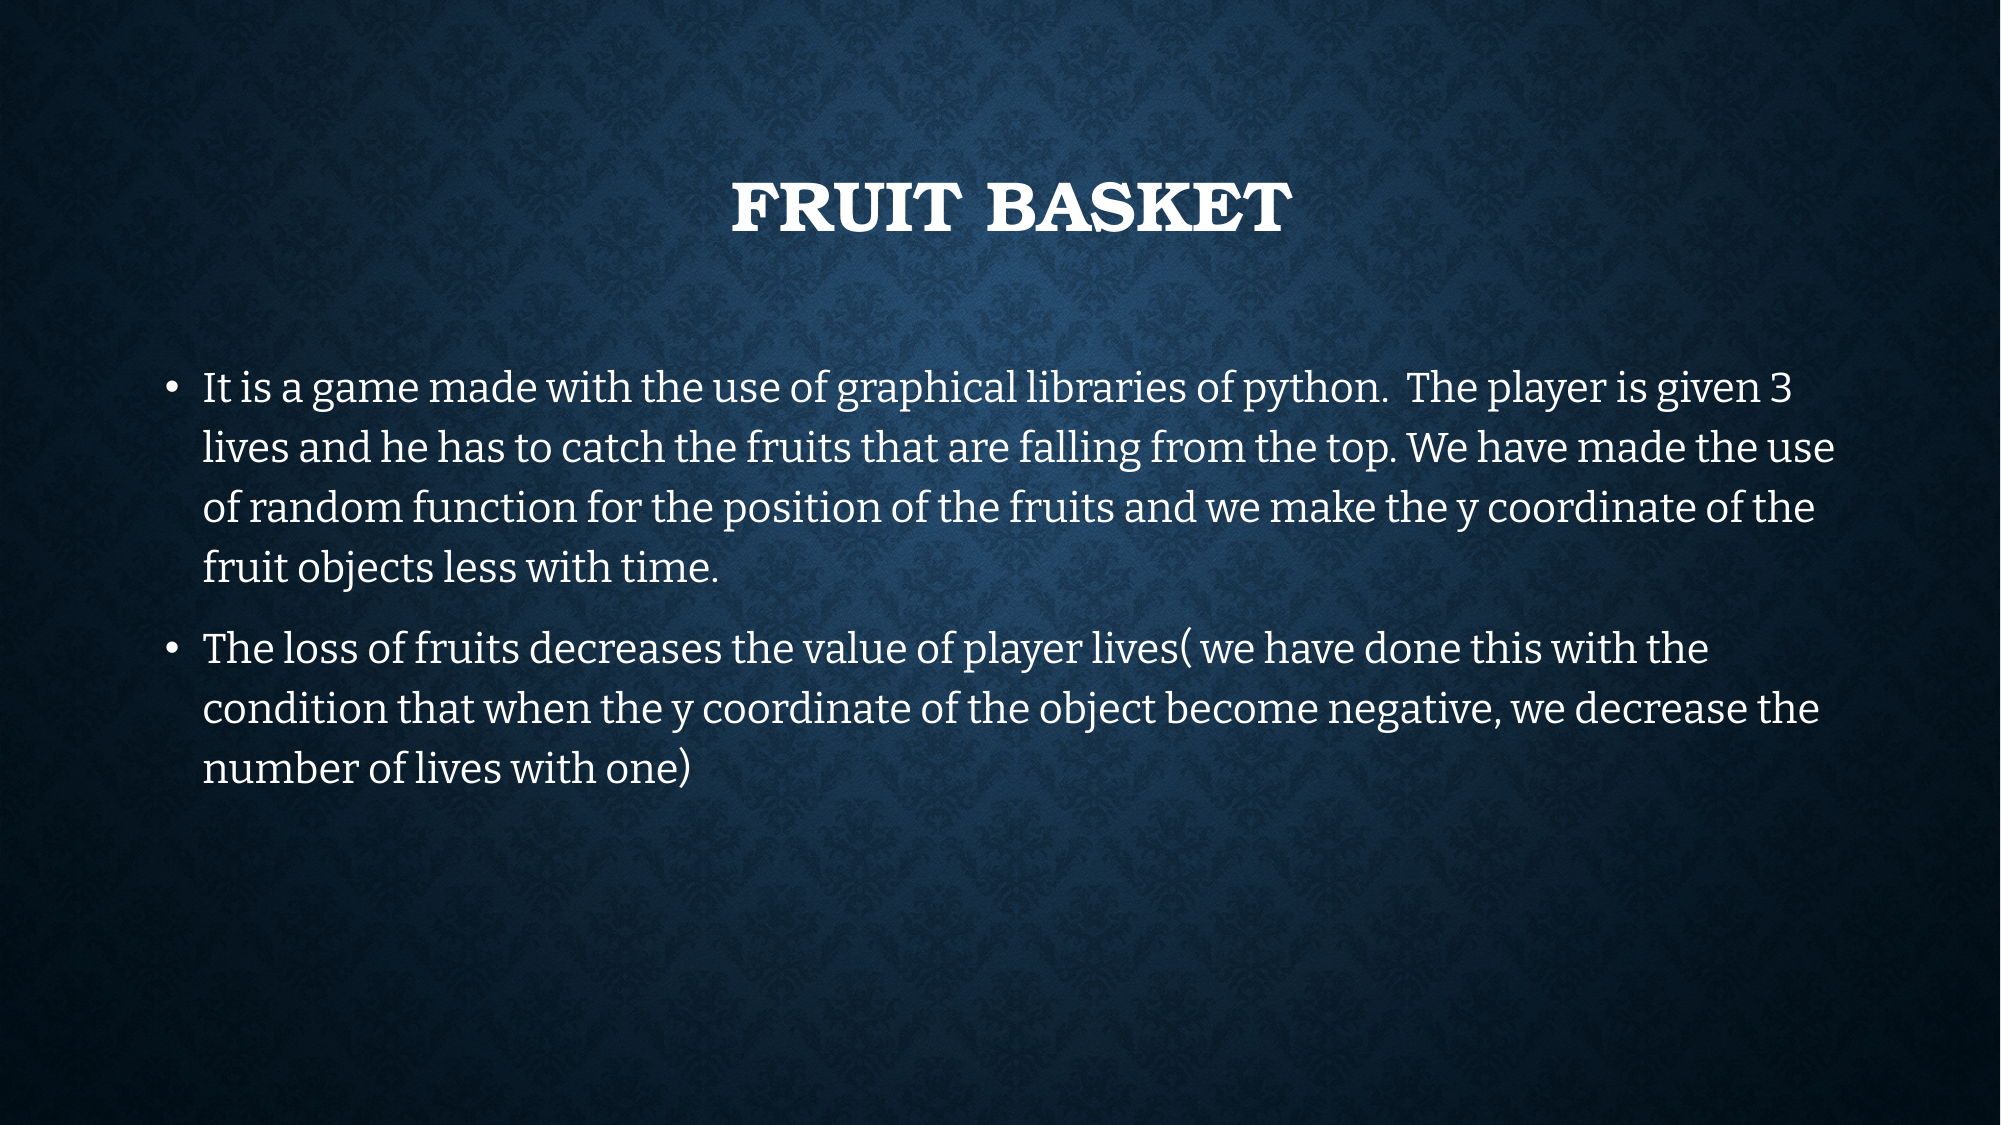

# Fruit BAsket
It is a game made with the use of graphical libraries of python.  The player is given 3 lives and he has to catch the fruits that are falling from the top. We have made the use of random function for the position of the fruits and we make the y coordinate of the fruit objects less with time.
The loss of fruits decreases the value of player lives( we have done this with the condition that when the y coordinate of the object become negative, we decrease the number of lives with one)